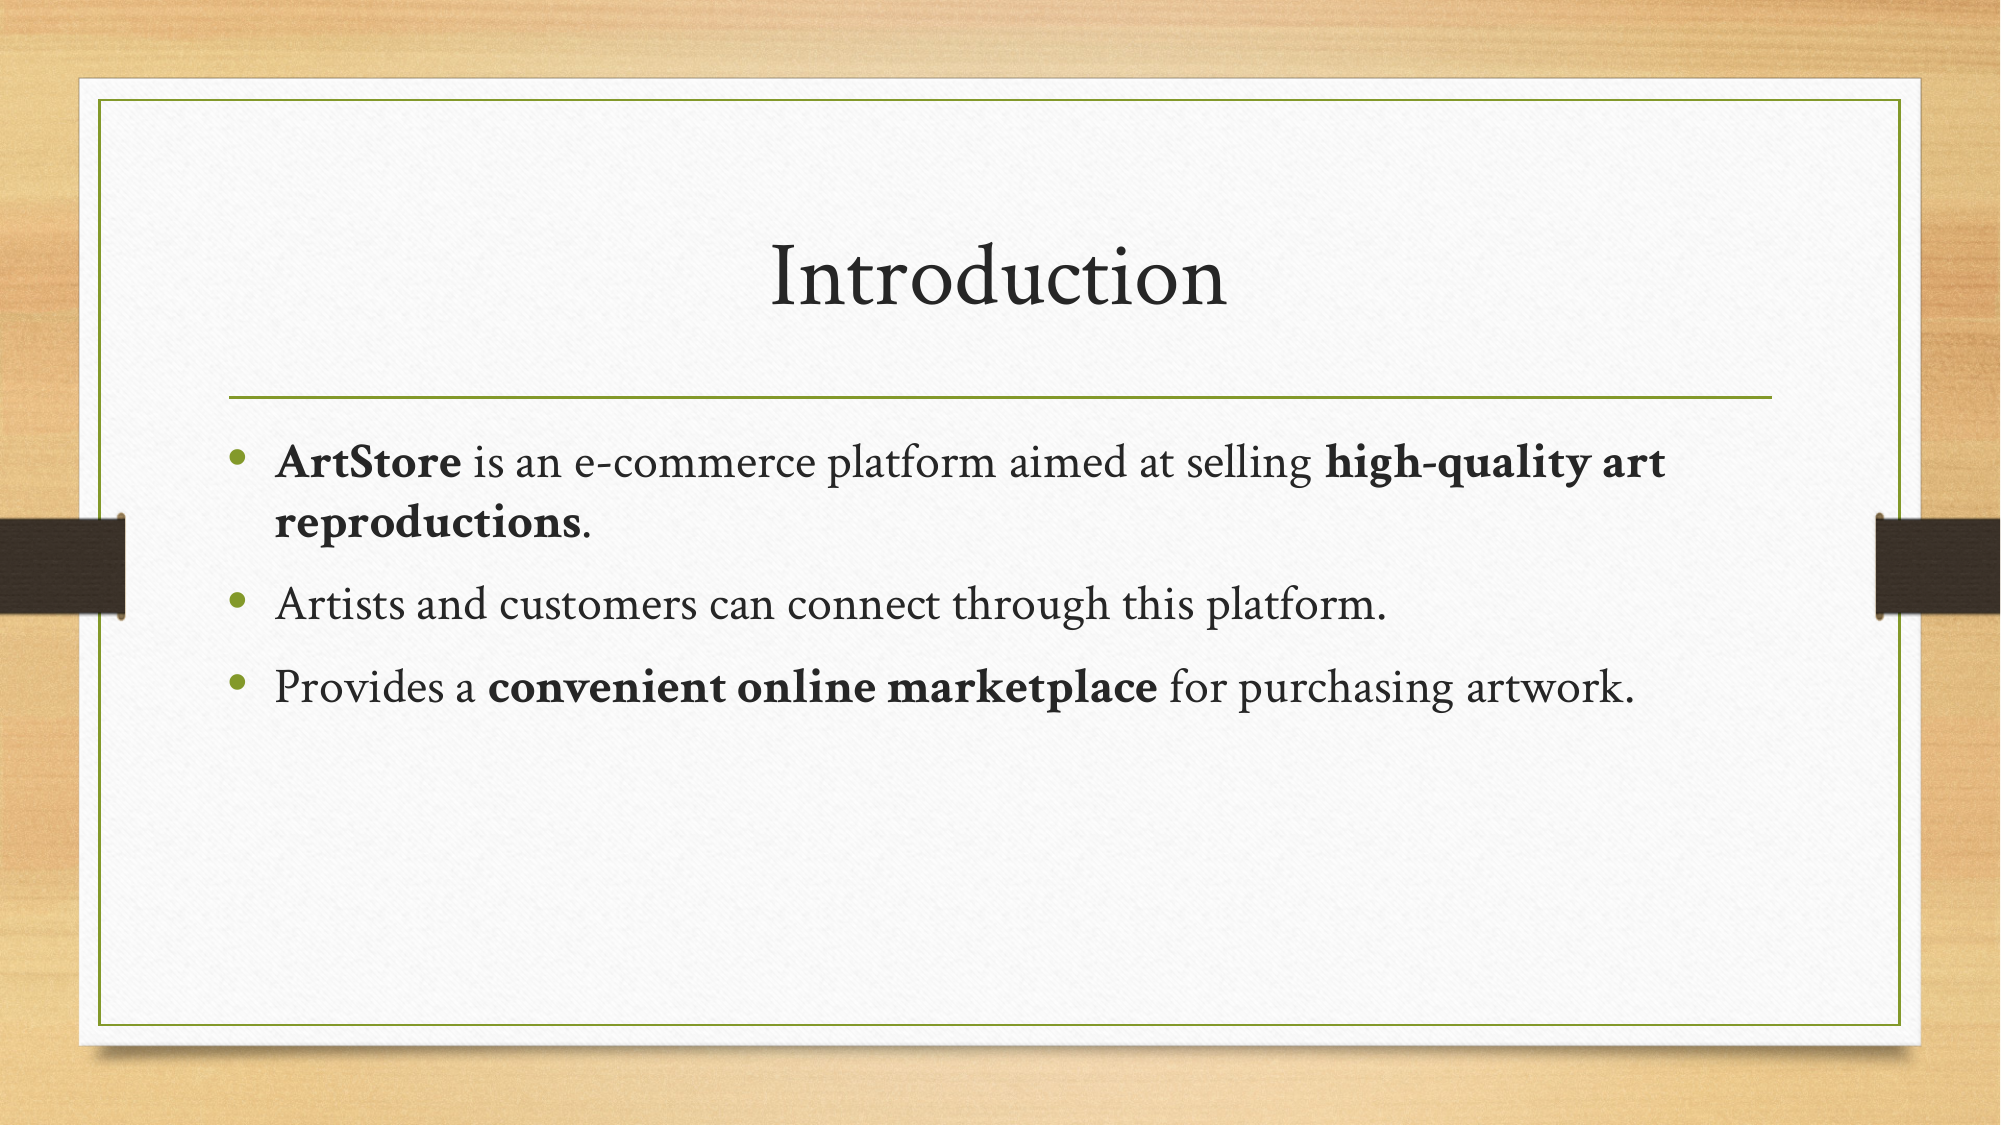

# Introduction
ArtStore is an e-commerce platform aimed at selling high-quality art reproductions.
Artists and customers can connect through this platform.
Provides a convenient online marketplace for purchasing artwork.